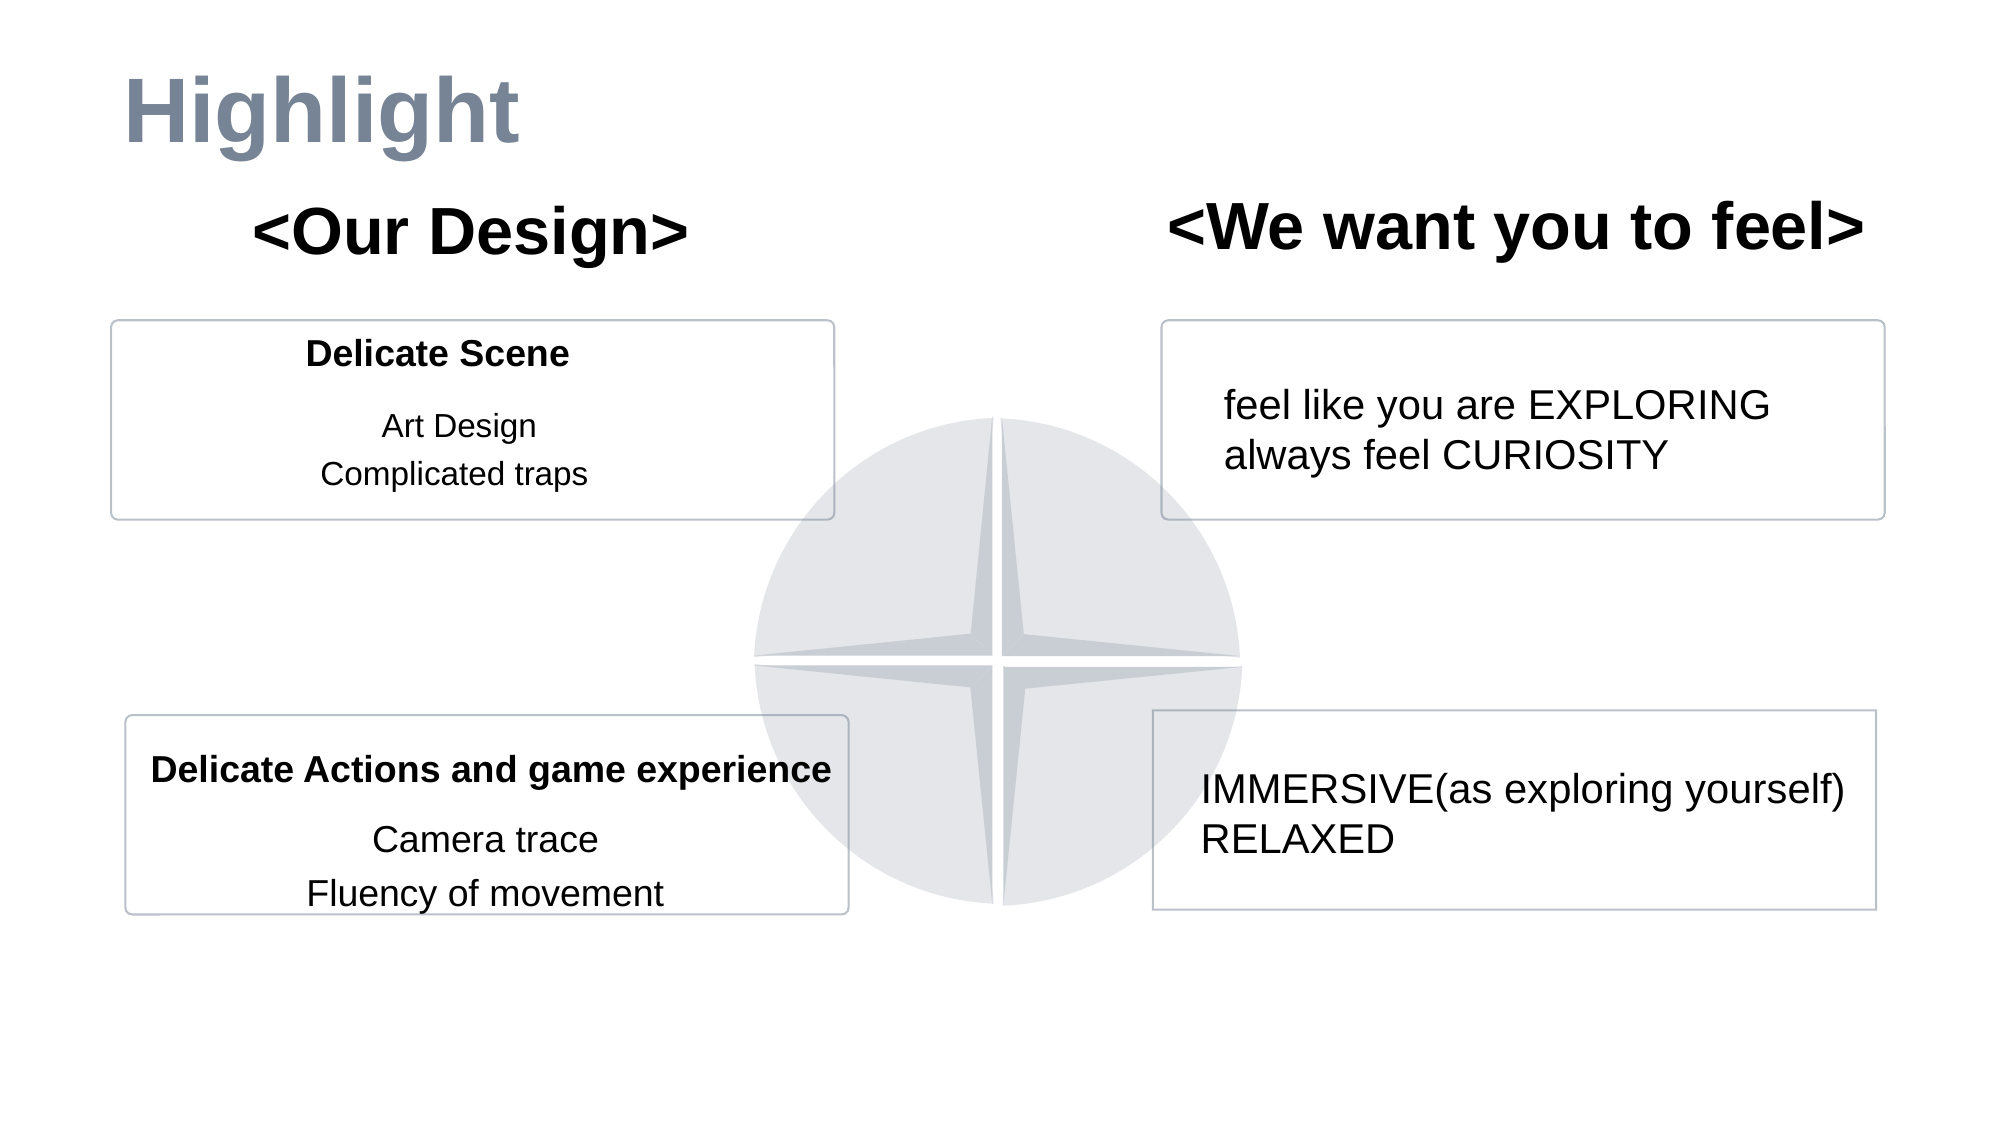

# Highlight
<We want you to feel>
<Our Design>

Delicate Scene
Art Design
Complicated traps

feel like you are EXPLORING
always feel CURIOSITY

IMMERSIVE(as exploring yourself)
RELAXED
Delicate Actions and game experience

Camera trace
Fluency of movement